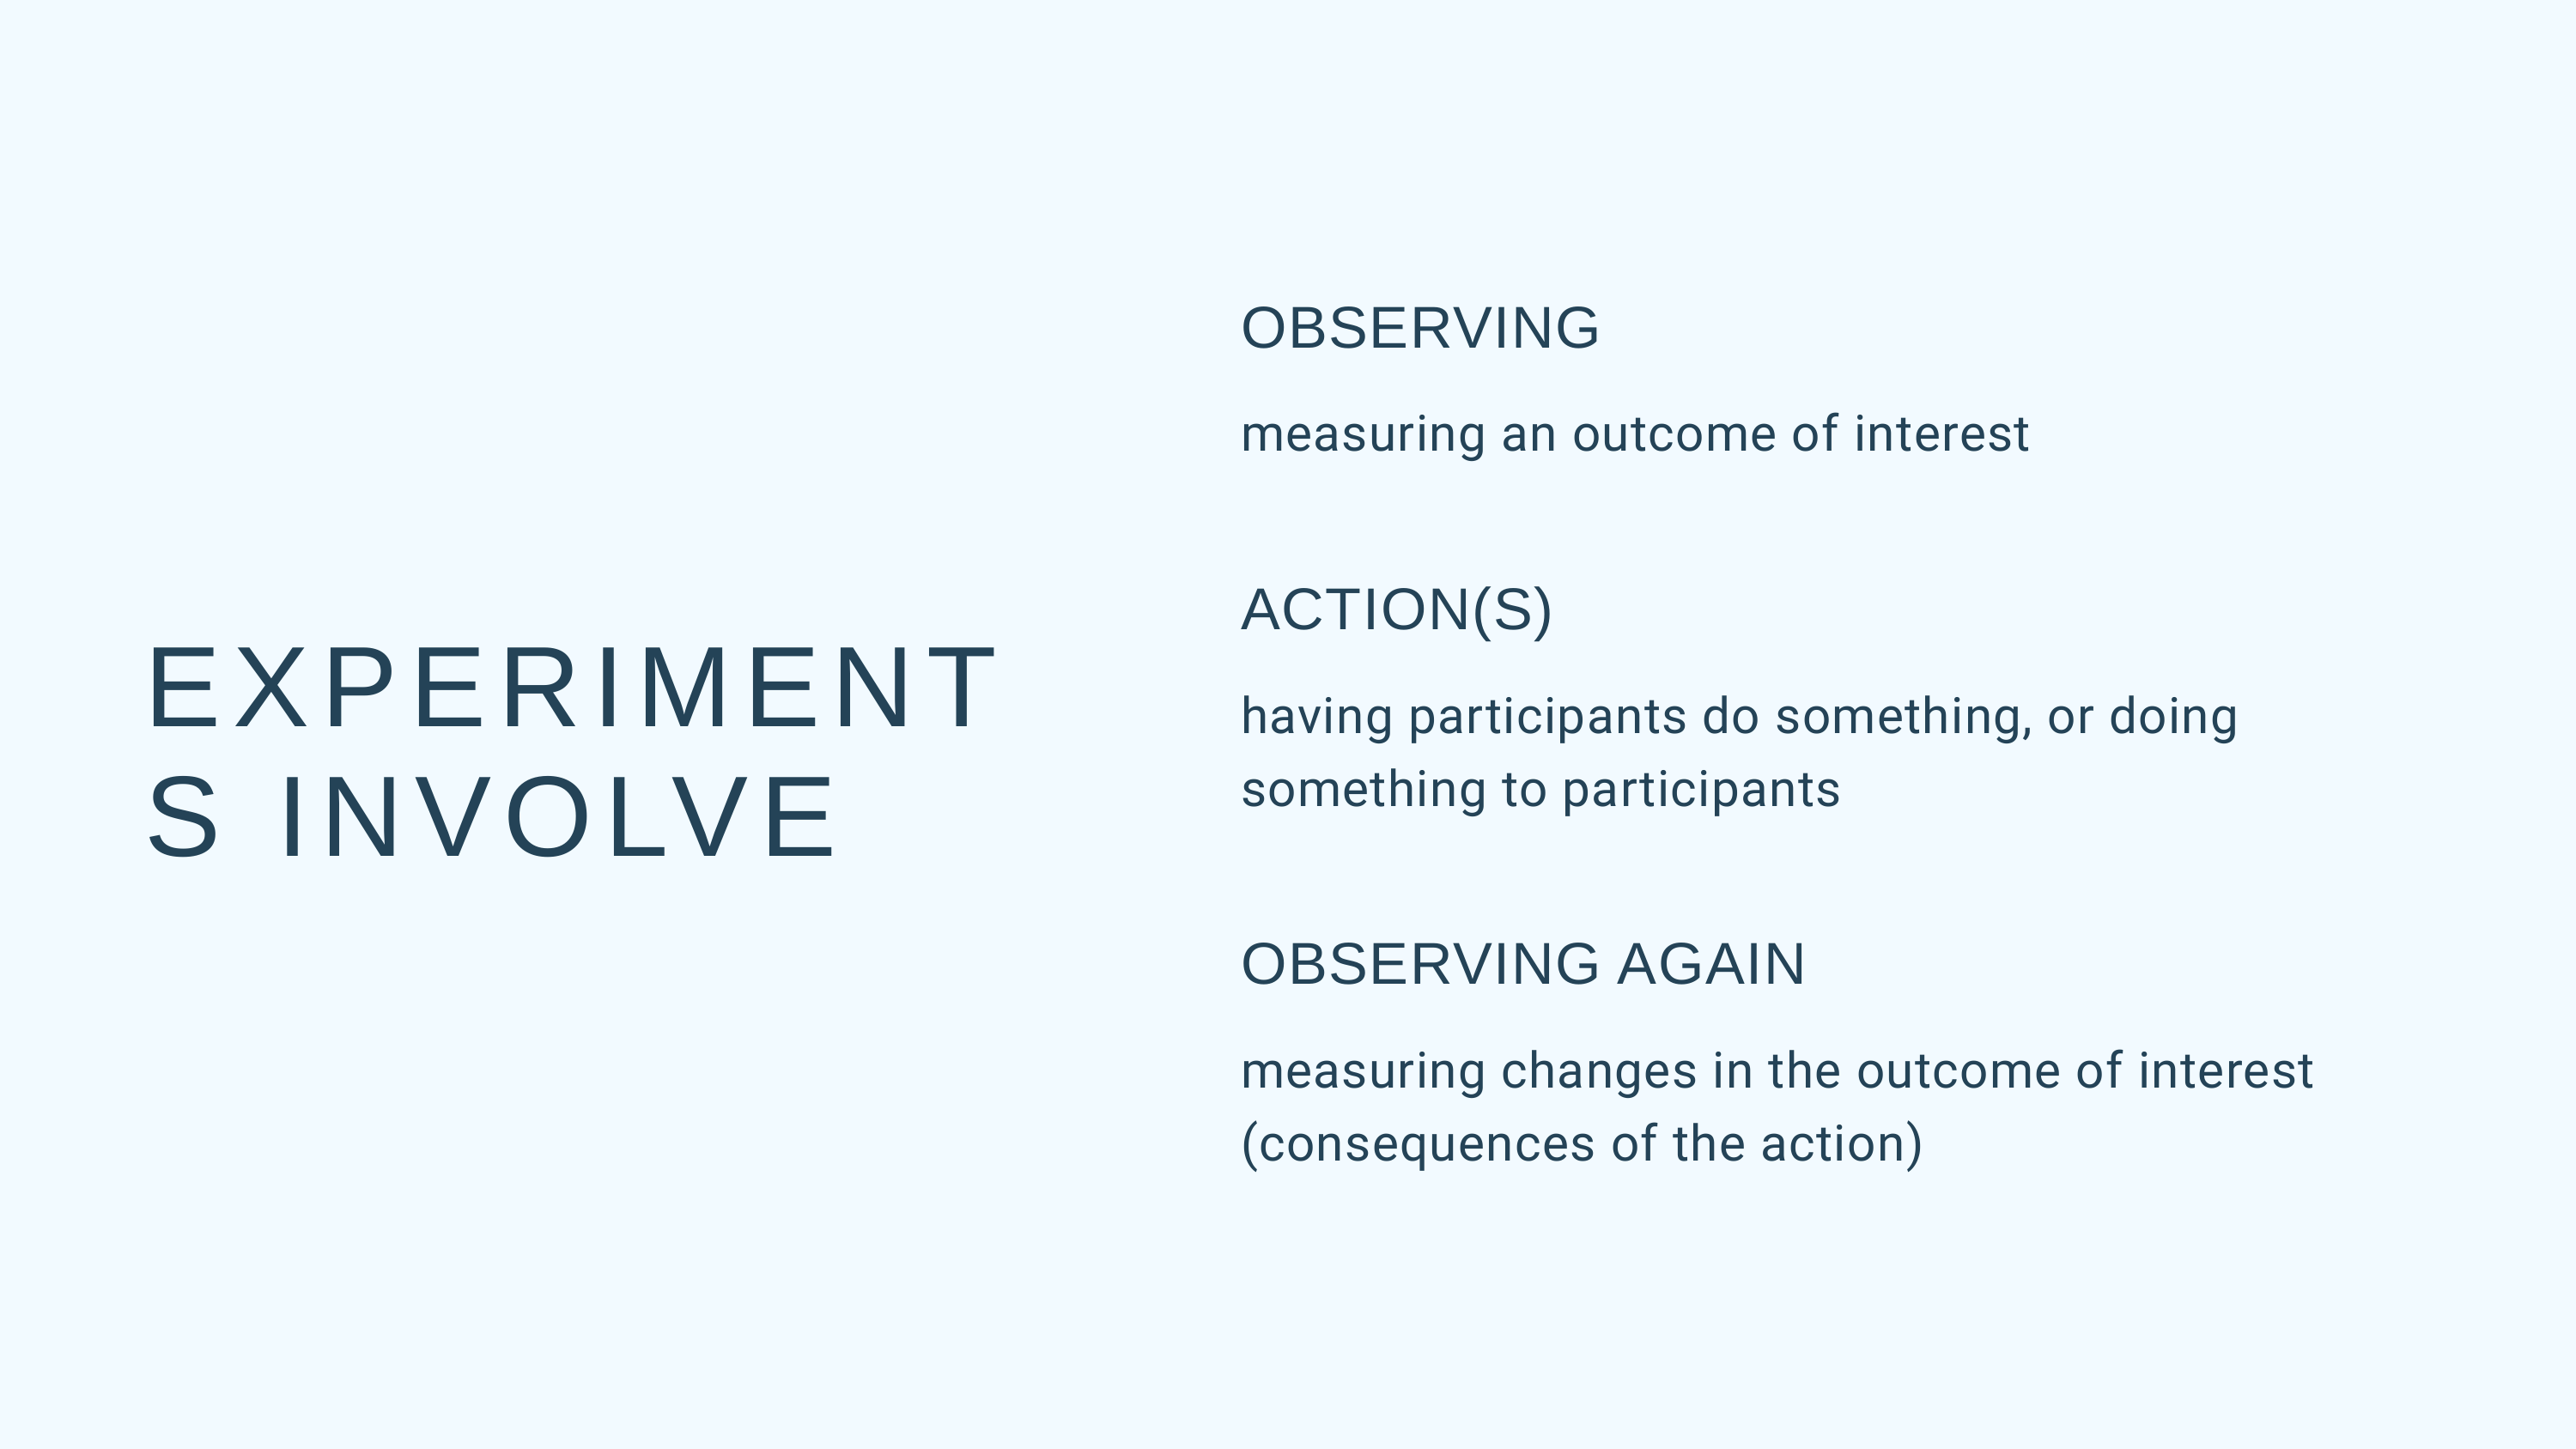

OBSERVING
measuring an outcome of interest
ACTION(S)
having participants do something, or doing something to participants
OBSERVING AGAIN
measuring changes in the outcome of interest (consequences of the action)

EXPERIMENTS INVOLVE